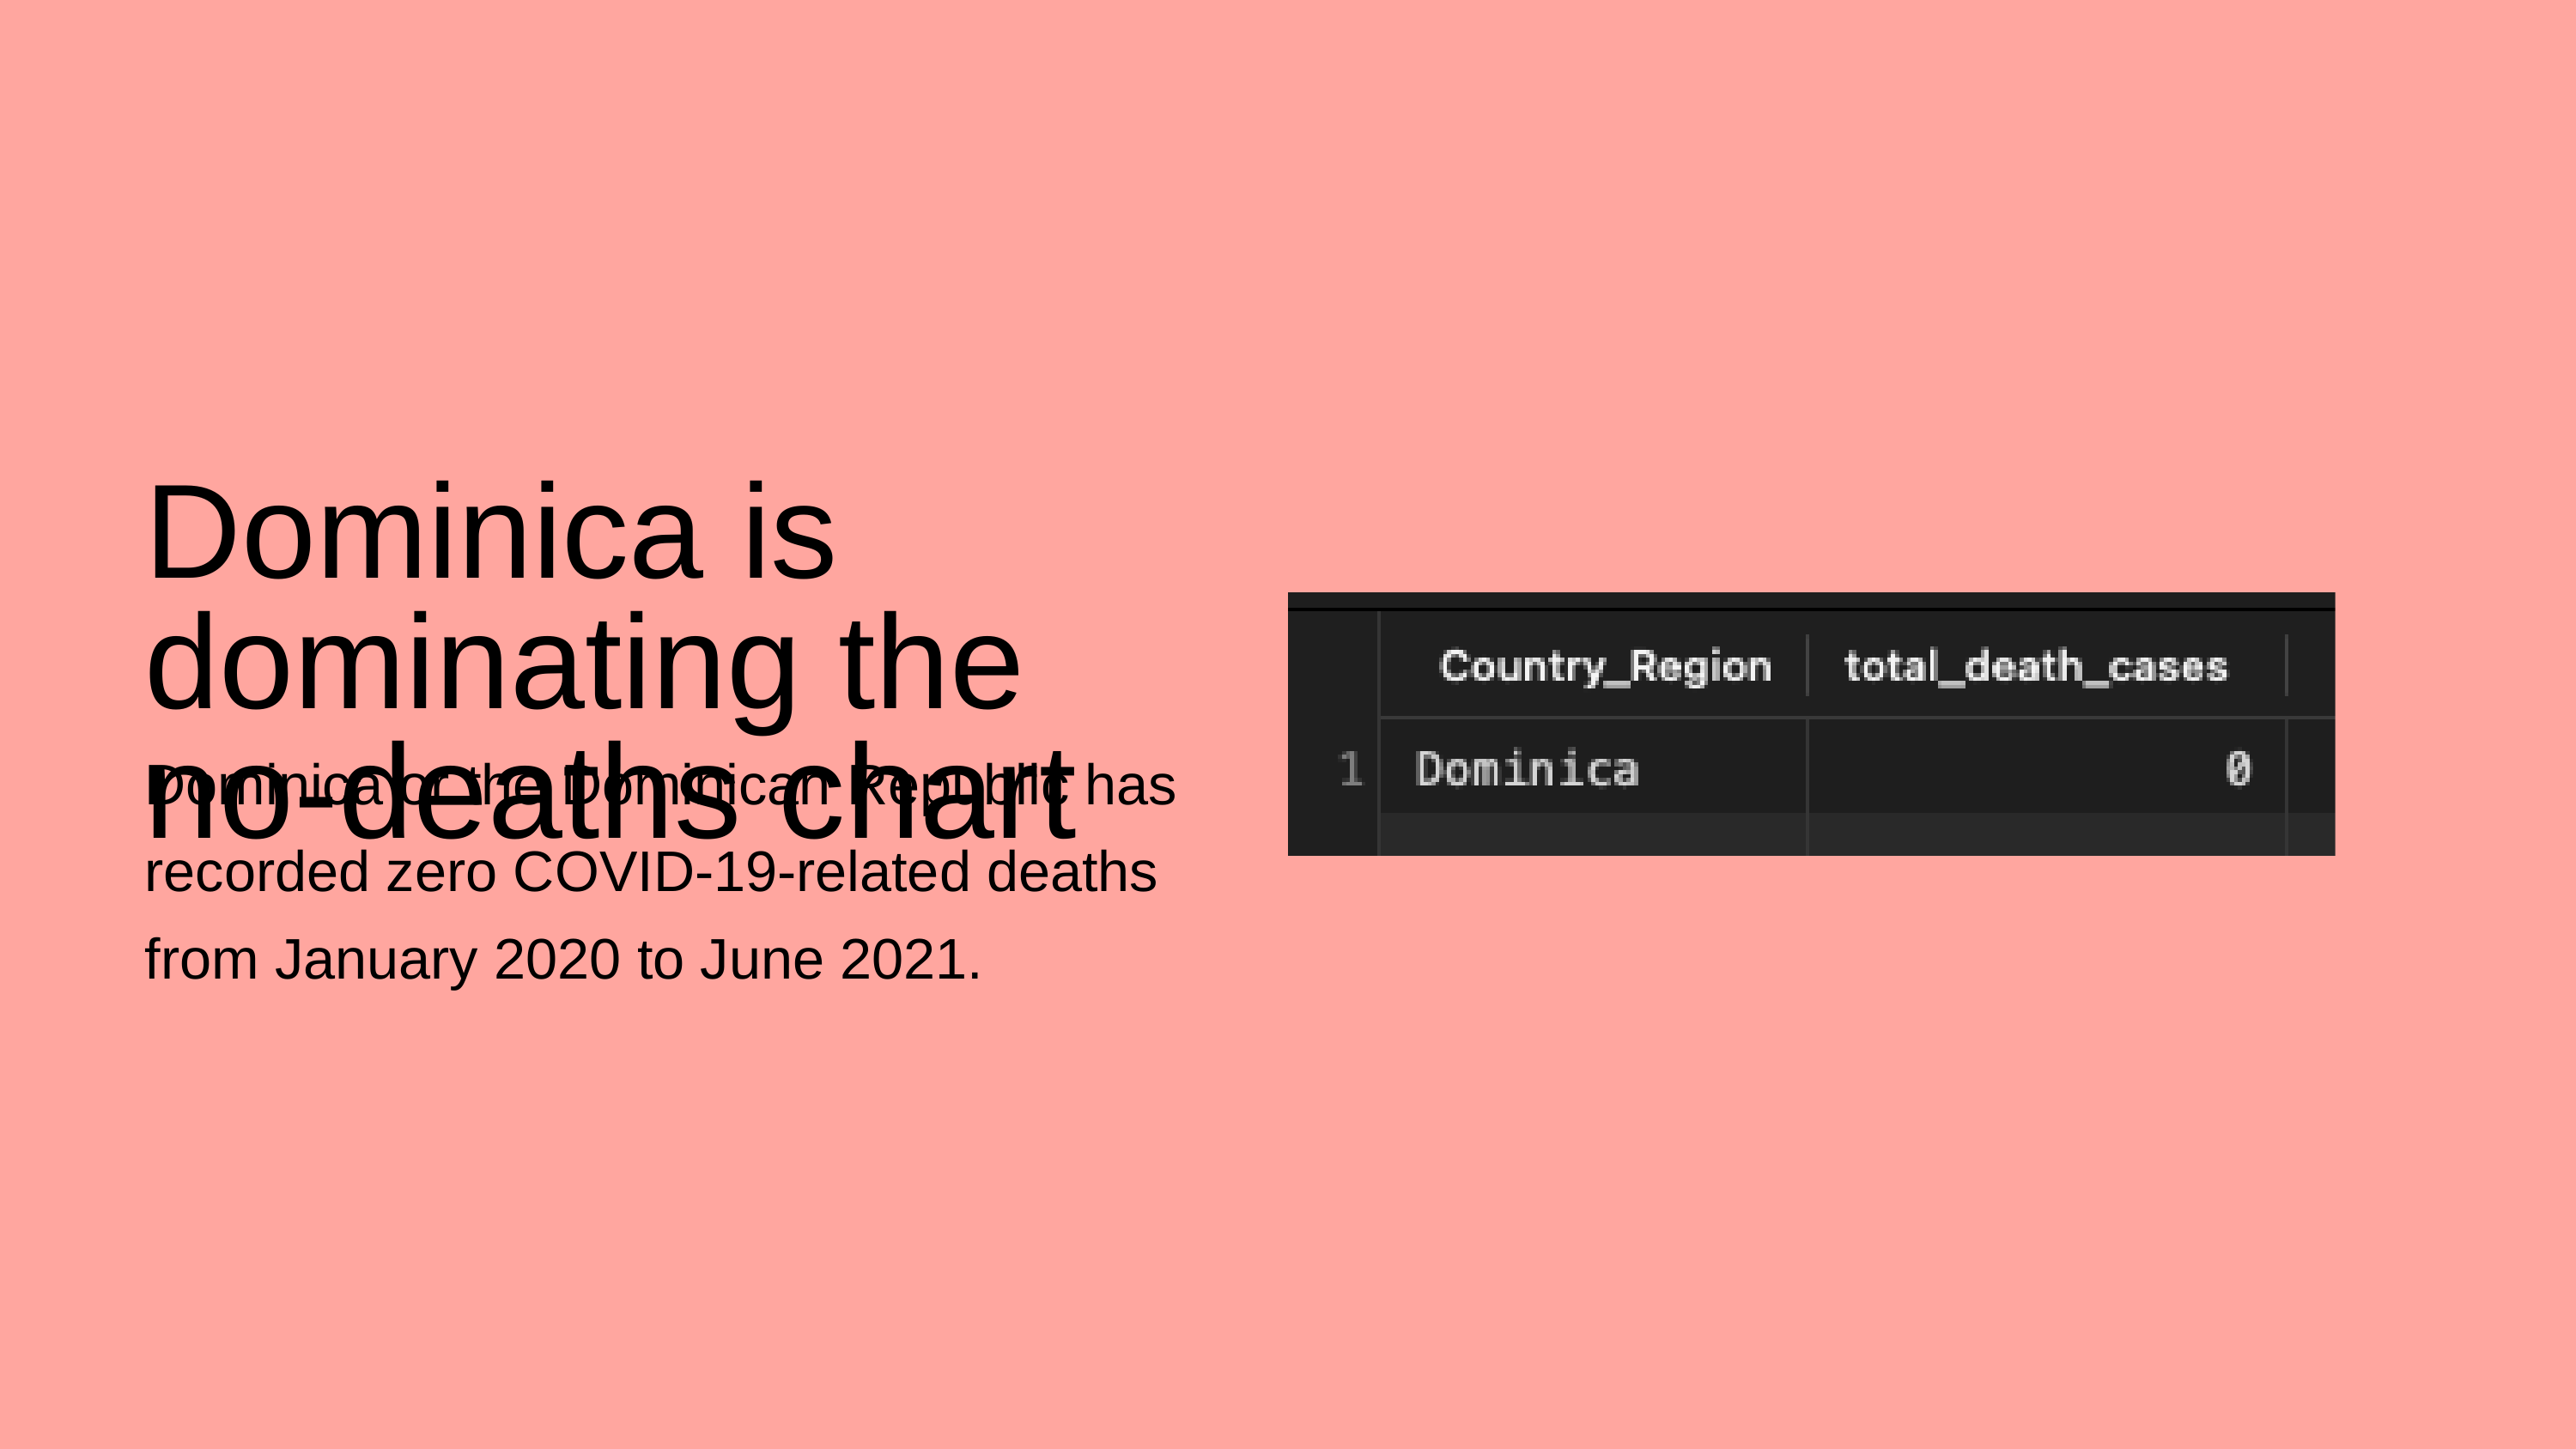

Dominica is dominating the no-deaths chart
Dominica or the Dominican Republic has recorded zero COVID-19-related deaths from January 2020 to June 2021.